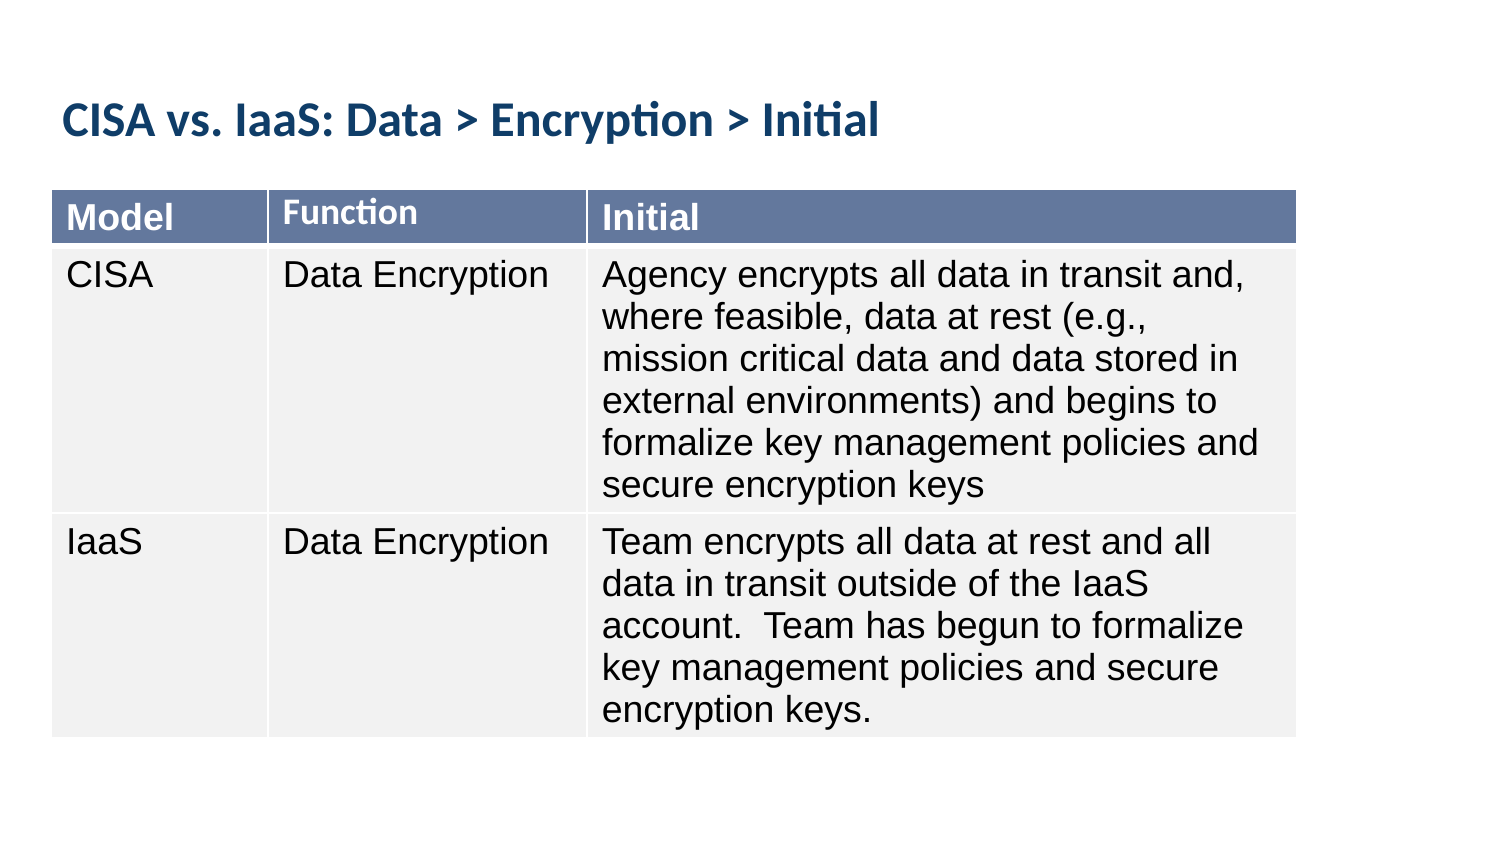

# CISA vs. IaaS: Data > Encryption > Initial
| Model | Function | Initial |
| --- | --- | --- |
| CISA | Data Encryption | Agency encrypts all data in transit and, where feasible, data at rest (e.g., mission critical data and data stored in external environments) and begins to formalize key management policies and secure encryption keys |
| IaaS | Data Encryption | Team encrypts all data at rest and all data in transit outside of the IaaS account. Team has begun to formalize key management policies and secure encryption keys. |